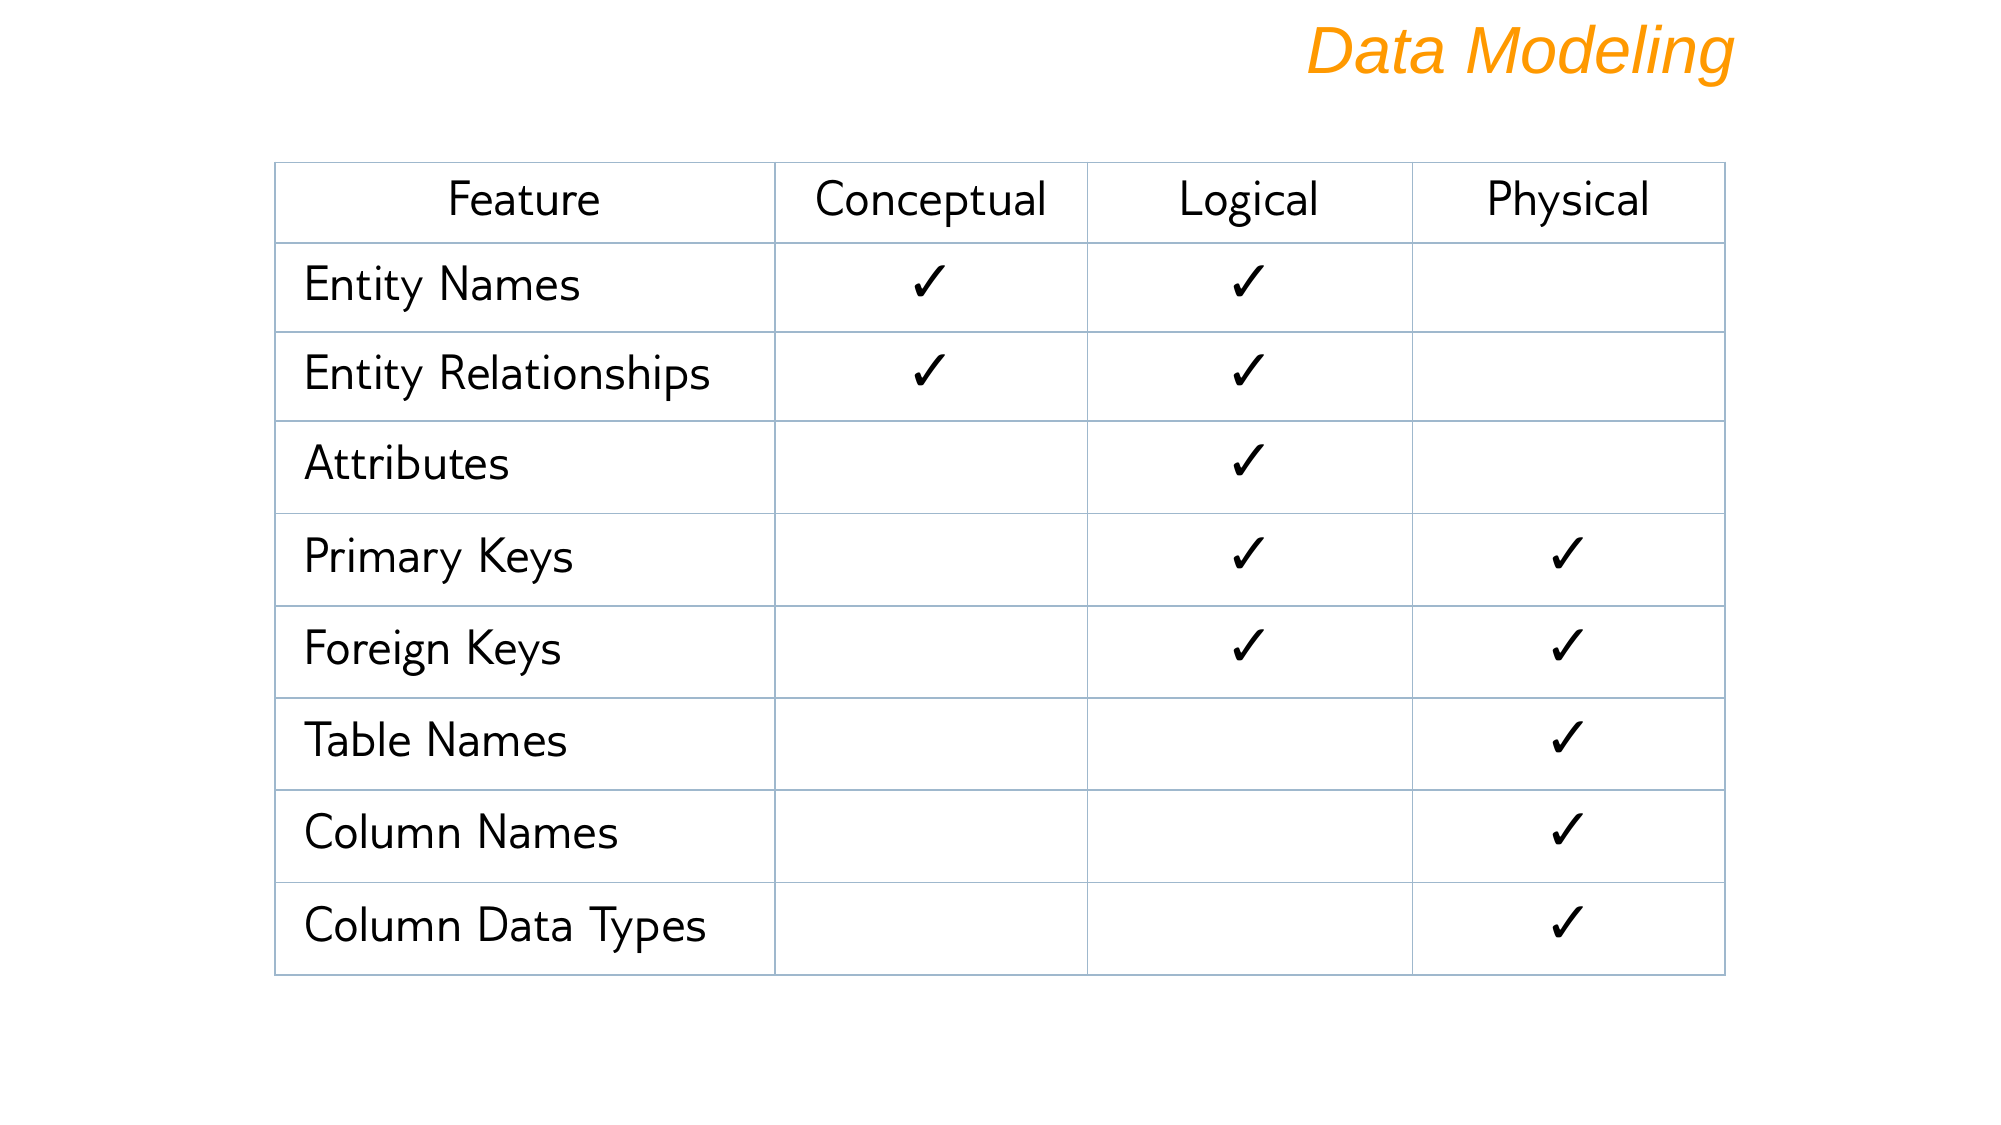

Data Modeling

| Feature | Conceptual | Logical | Physical |
| --- | --- | --- | --- |
| Entity Names | ✓ | ✓ |  |
| Entity Relationships | ✓ | ✓ |  |
| Attributes |  | ✓ |  |
| Primary Keys |  | ✓ | ✓ |
| Foreign Keys |  | ✓ | ✓ |
| Table Names |  |  | ✓ |
| Column Names |  |  | ✓ |
| Column Data Types |  |  | ✓ |